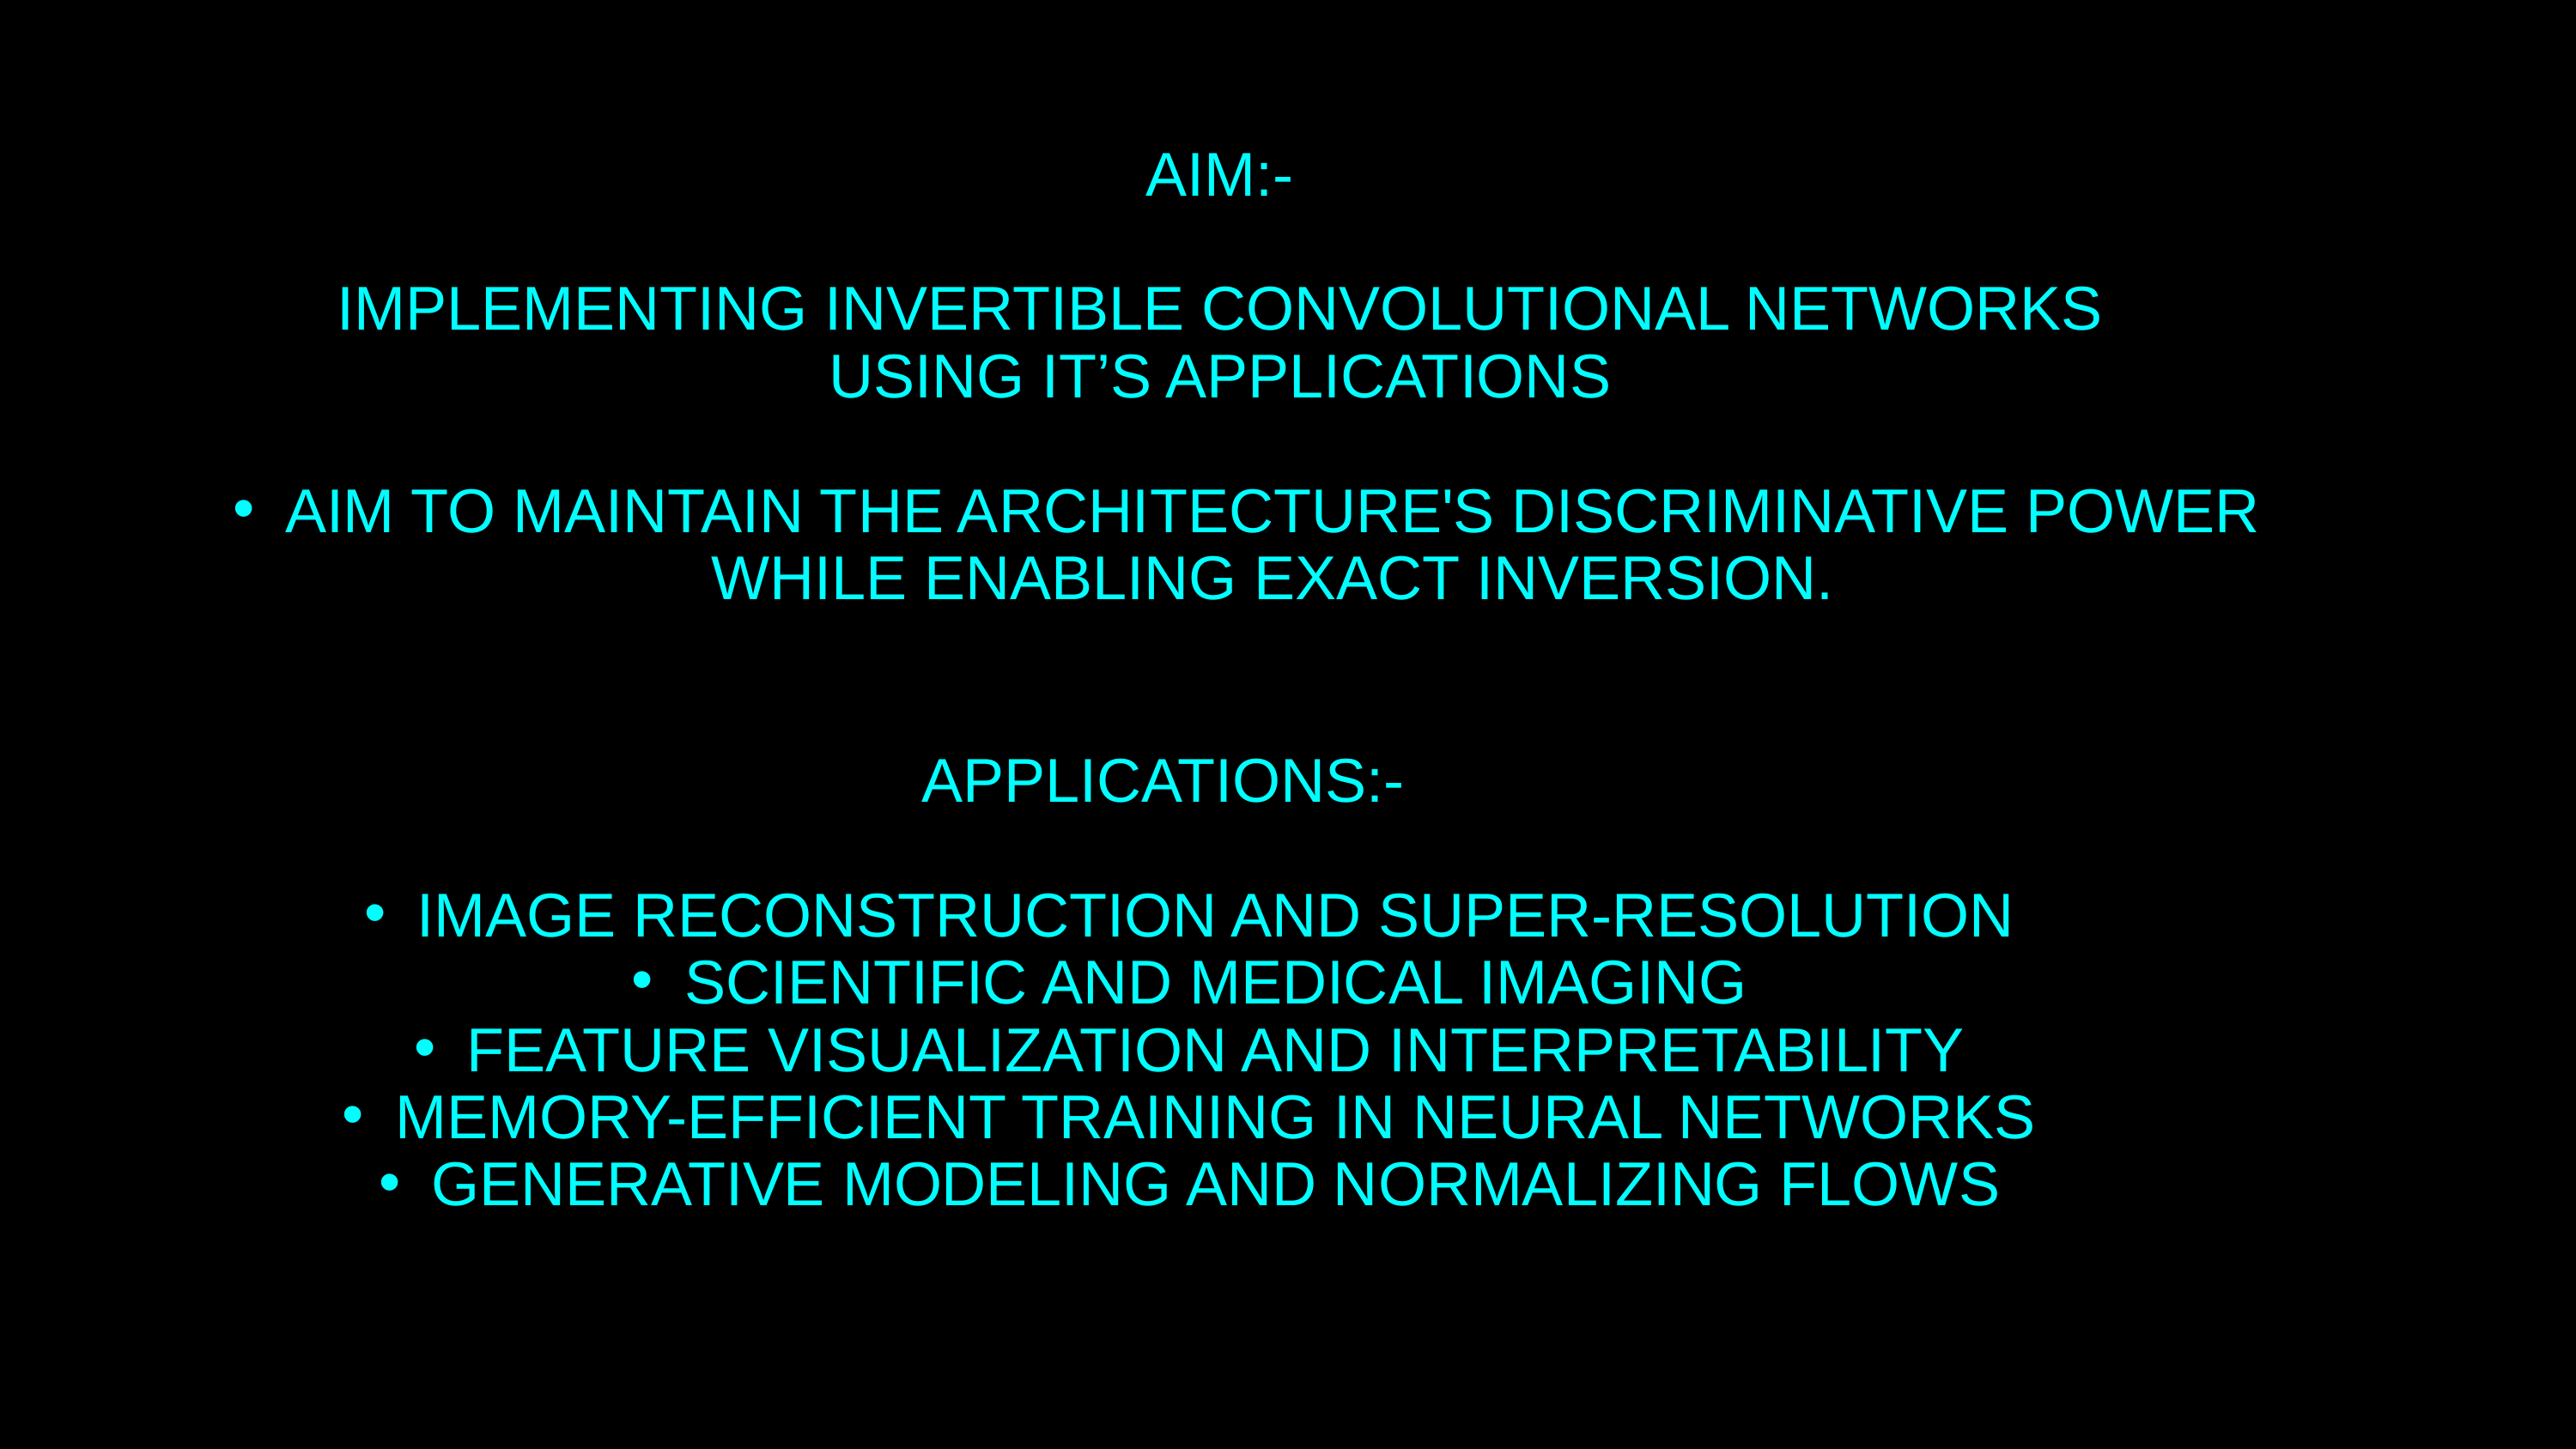

AIM:-

IMPLEMENTING INVERTIBLE CONVOLUTIONAL NETWORKS
USING IT’S APPLICATIONS

AIM TO MAINTAIN THE ARCHITECTURE'S DISCRIMINATIVE POWER WHILE ENABLING EXACT INVERSION.

APPLICATIONS:-

IMAGE RECONSTRUCTION AND SUPER-RESOLUTION
SCIENTIFIC AND MEDICAL IMAGING
FEATURE VISUALIZATION AND INTERPRETABILITY
MEMORY-EFFICIENT TRAINING IN NEURAL NETWORKS
GENERATIVE MODELING AND NORMALIZING FLOWS